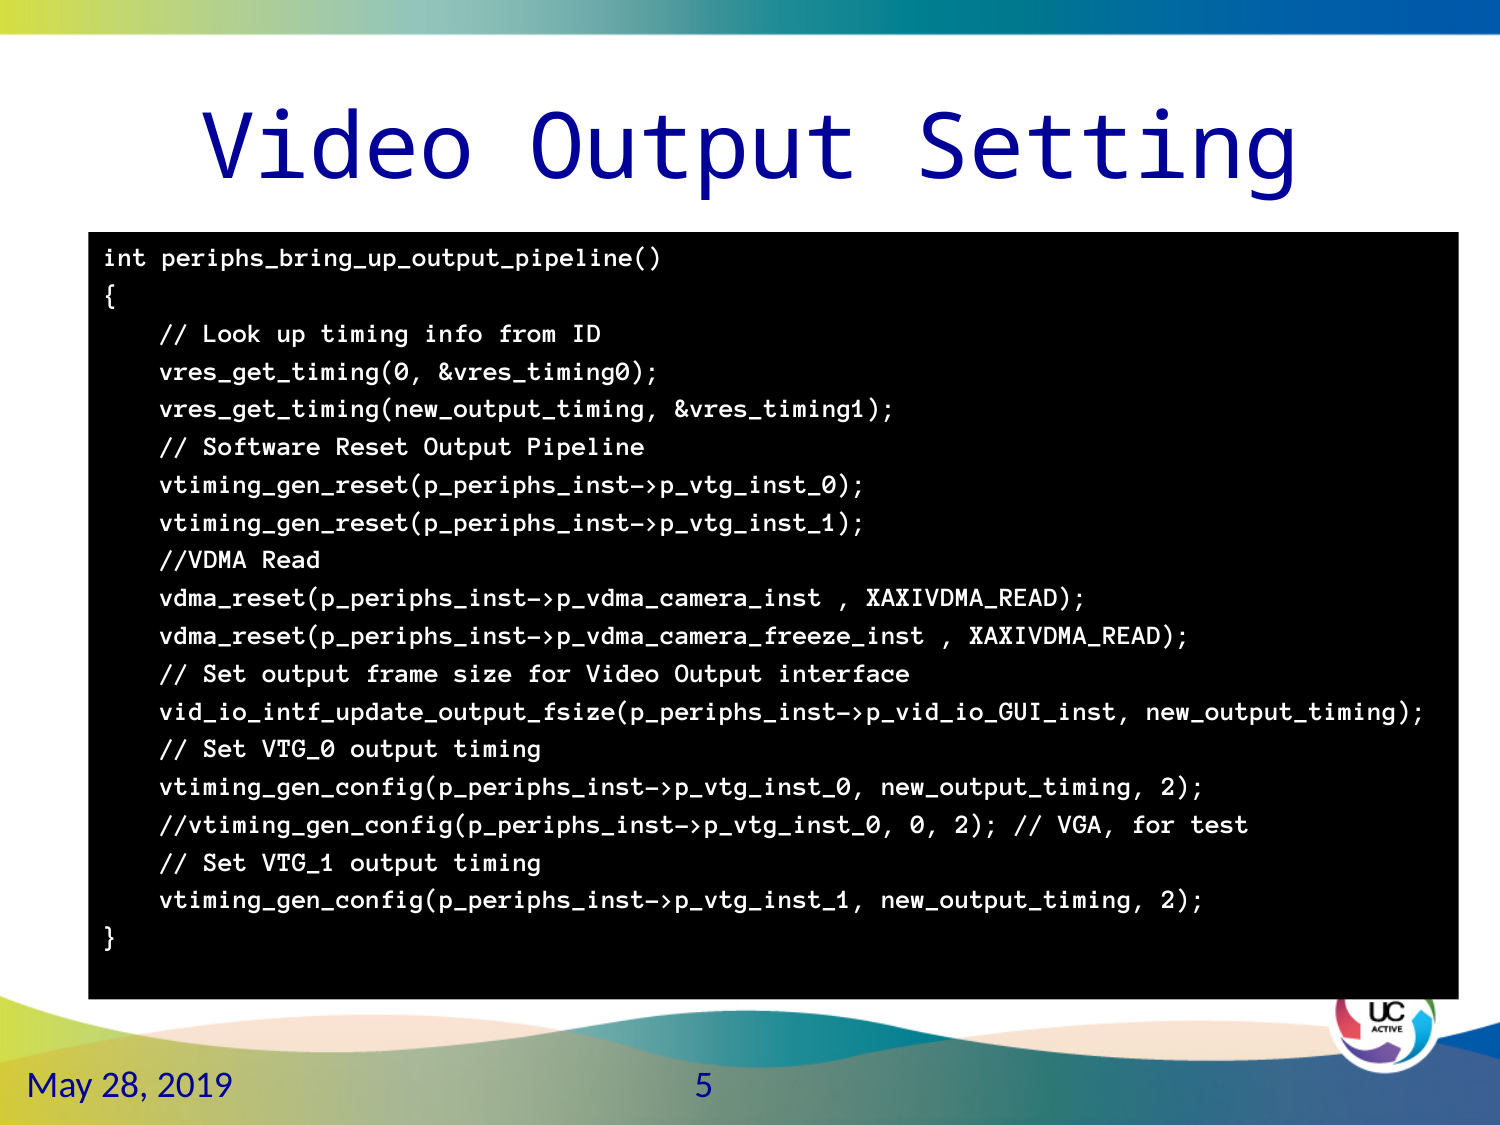

# Video Output Setting
int periphs_bring_up_output_pipeline()
{
	// Look up timing info from ID
	vres_get_timing(0, &vres_timing0);
	vres_get_timing(new_output_timing, &vres_timing1);
	// Software Reset Output Pipeline
	vtiming_gen_reset(p_periphs_inst->p_vtg_inst_0);
	vtiming_gen_reset(p_periphs_inst->p_vtg_inst_1);
	//VDMA Read
	vdma_reset(p_periphs_inst->p_vdma_camera_inst , XAXIVDMA_READ);
	vdma_reset(p_periphs_inst->p_vdma_camera_freeze_inst , XAXIVDMA_READ);
	// Set output frame size for Video Output interface
	vid_io_intf_update_output_fsize(p_periphs_inst->p_vid_io_GUI_inst, new_output_timing);
	// Set VTG_0 output timing
	vtiming_gen_config(p_periphs_inst->p_vtg_inst_0, new_output_timing, 2);
	//vtiming_gen_config(p_periphs_inst->p_vtg_inst_0, 0, 2); // VGA, for test
	// Set VTG_1 output timing
	vtiming_gen_config(p_periphs_inst->p_vtg_inst_1, new_output_timing, 2);
}